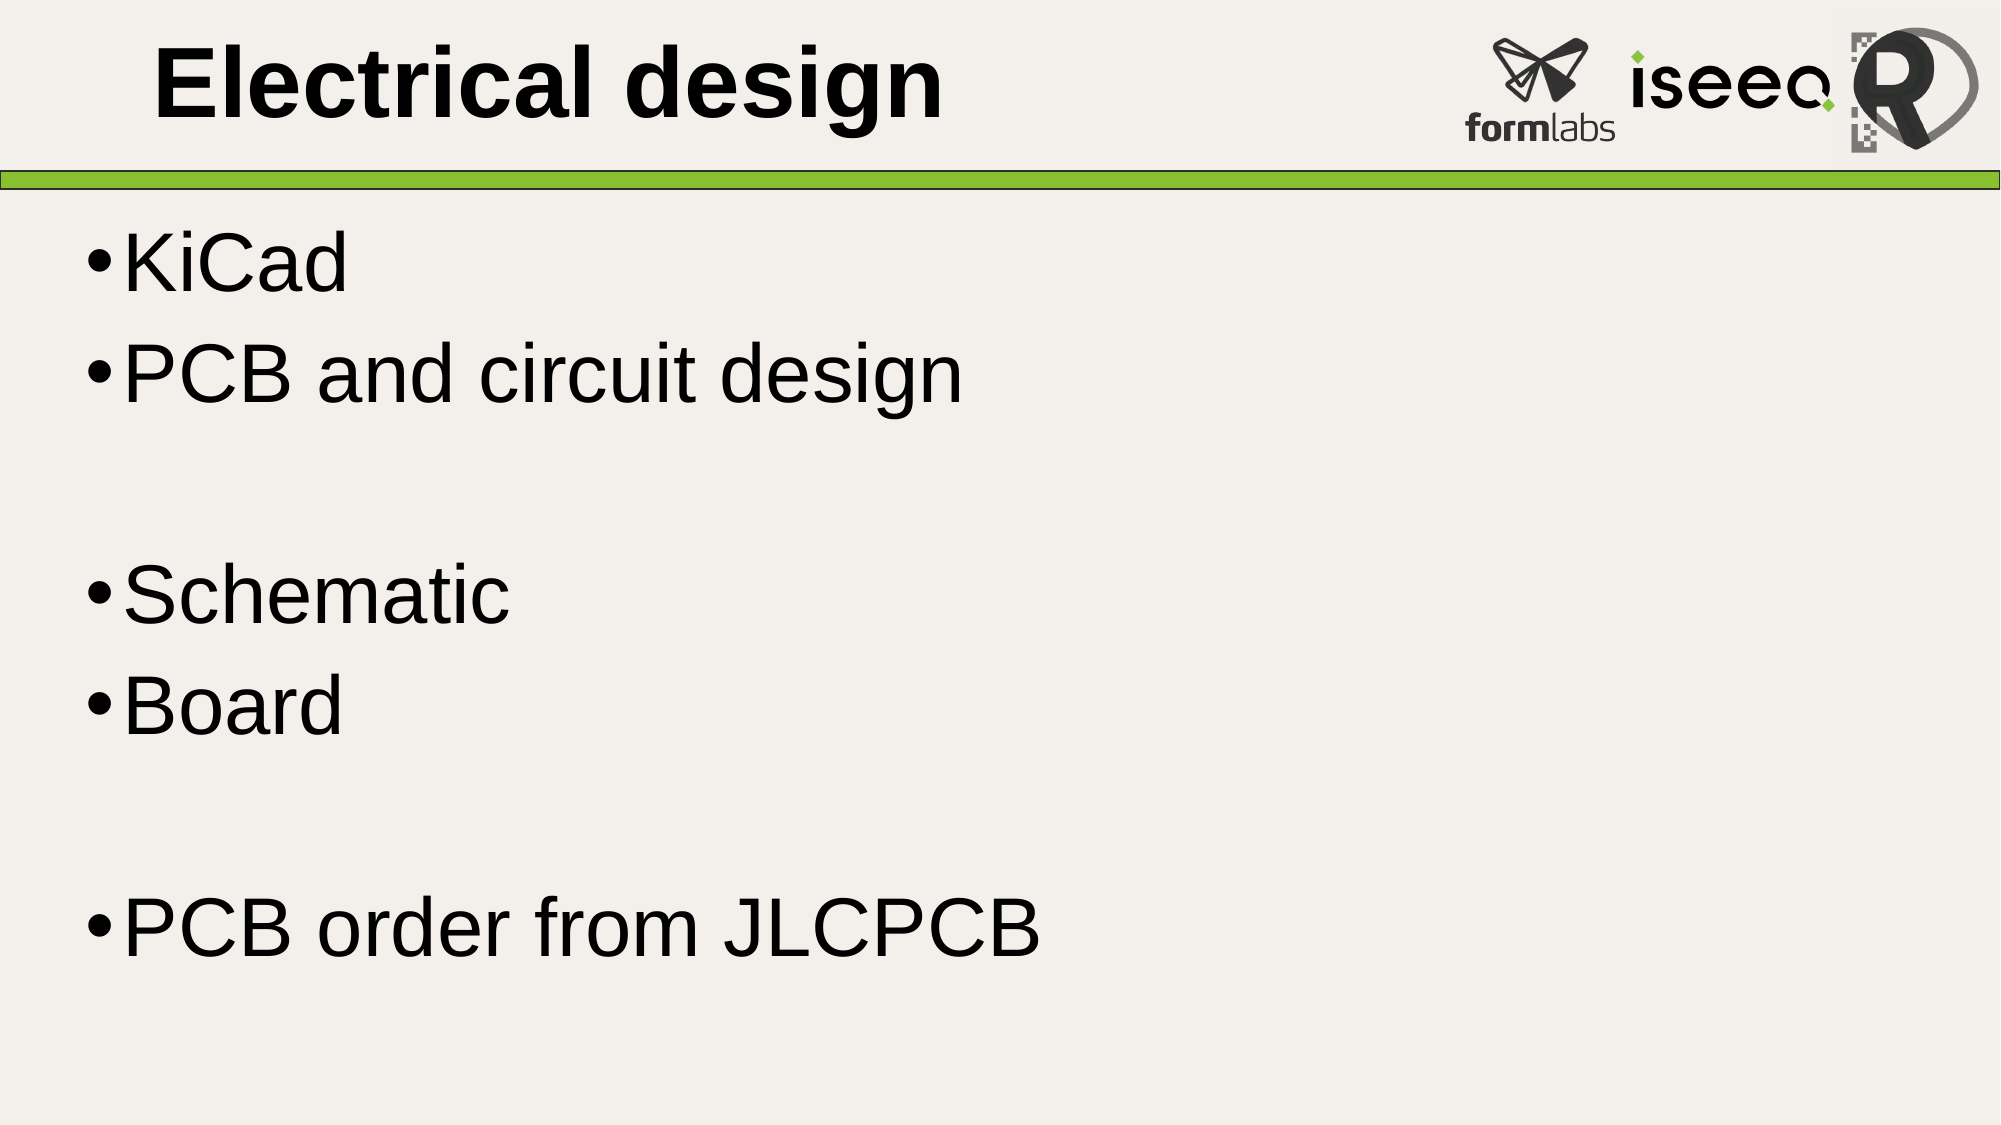

# Electrical design
KiCad
PCB and circuit design

Schematic
Board

PCB order from JLCPCB